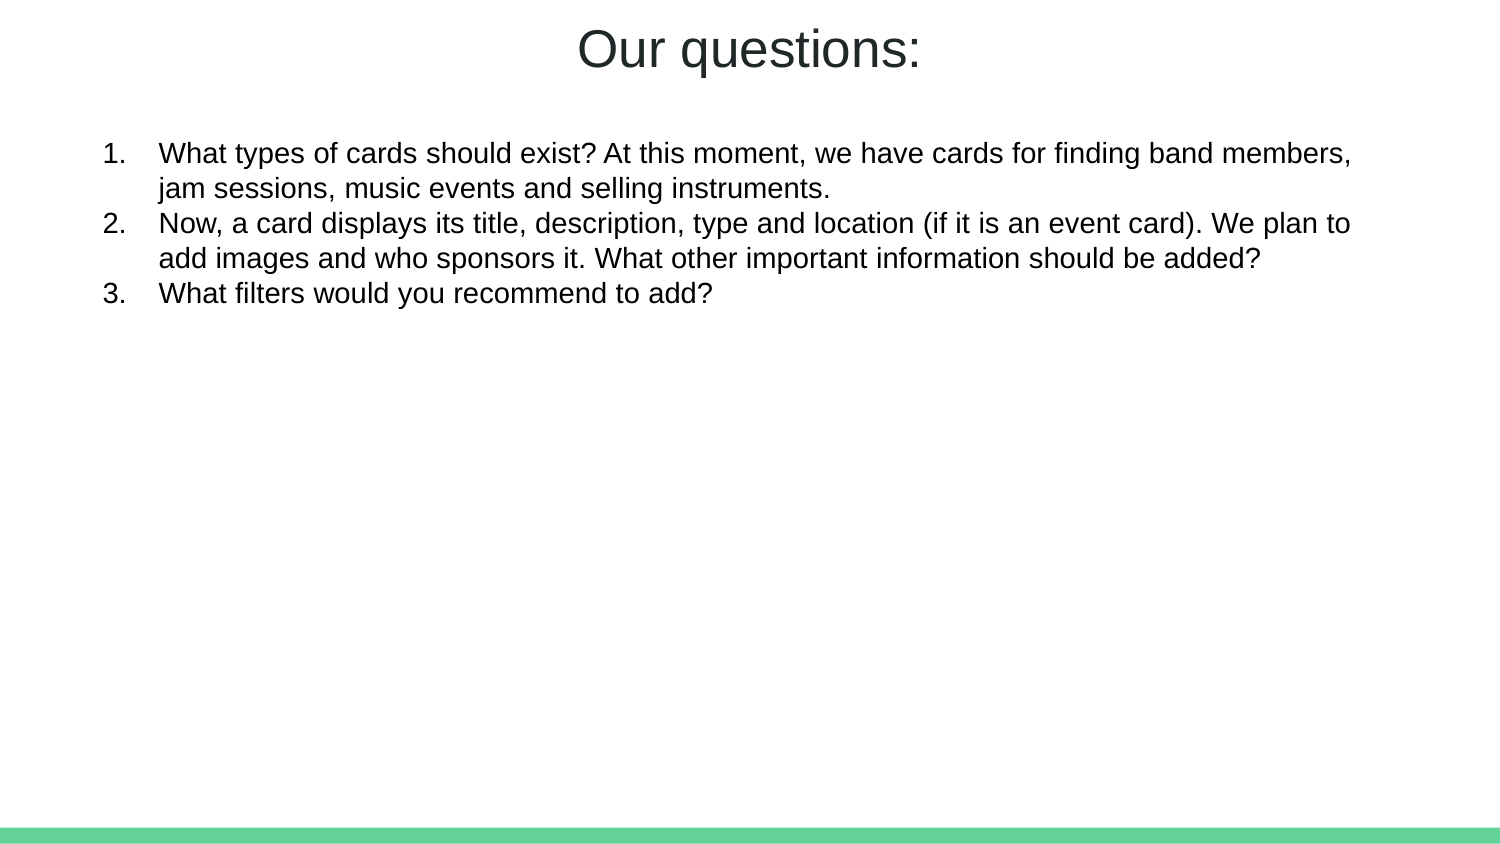

# Our questions:

What types of cards should exist? At this moment, we have cards for finding band members, jam sessions, music events and selling instruments.
Now, a card displays its title, description, type and location (if it is an event card). We plan to add images and who sponsors it. What other important information should be added?
What filters would you recommend to add?